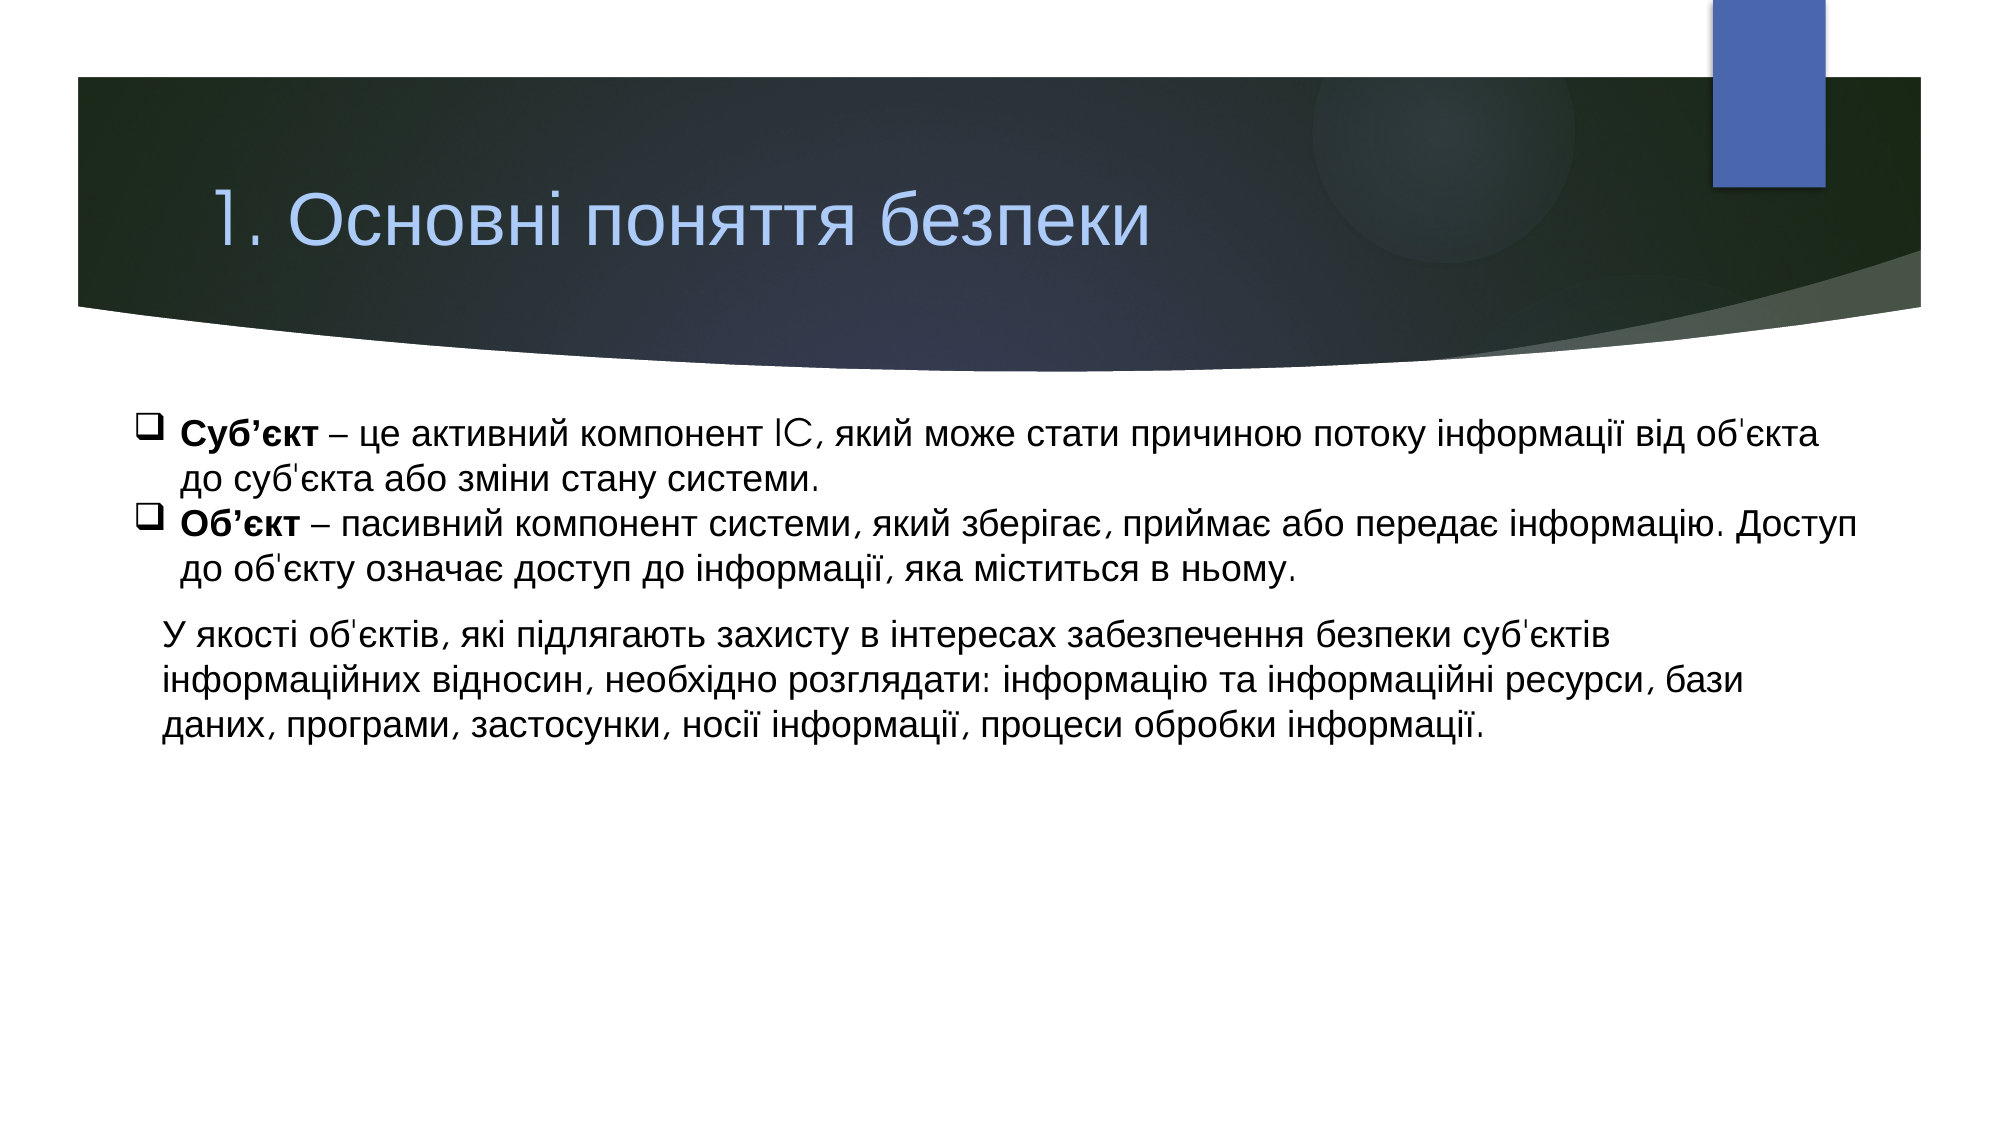

# 1. Основні поняття безпеки
Субʼєкт – це активний компонент IC, який може стати причиною потоку інформації від об'єкта до суб'єкта або зміни стану системи.
Обʼєкт – пасивний компонент системи, який зберігає, приймає або передає інформацію. Доступ до об'єкту означає доступ до інформації, яка міститься в ньому.
У якості об'єктів, які підлягають захисту в інтересах забезпечення безпеки суб'єктів інформаційних відносин, необхідно розглядати: інформацію та інформаційні ресурси, бази даних, програми, застосунки, носії інформації, процеси обробки інформації.